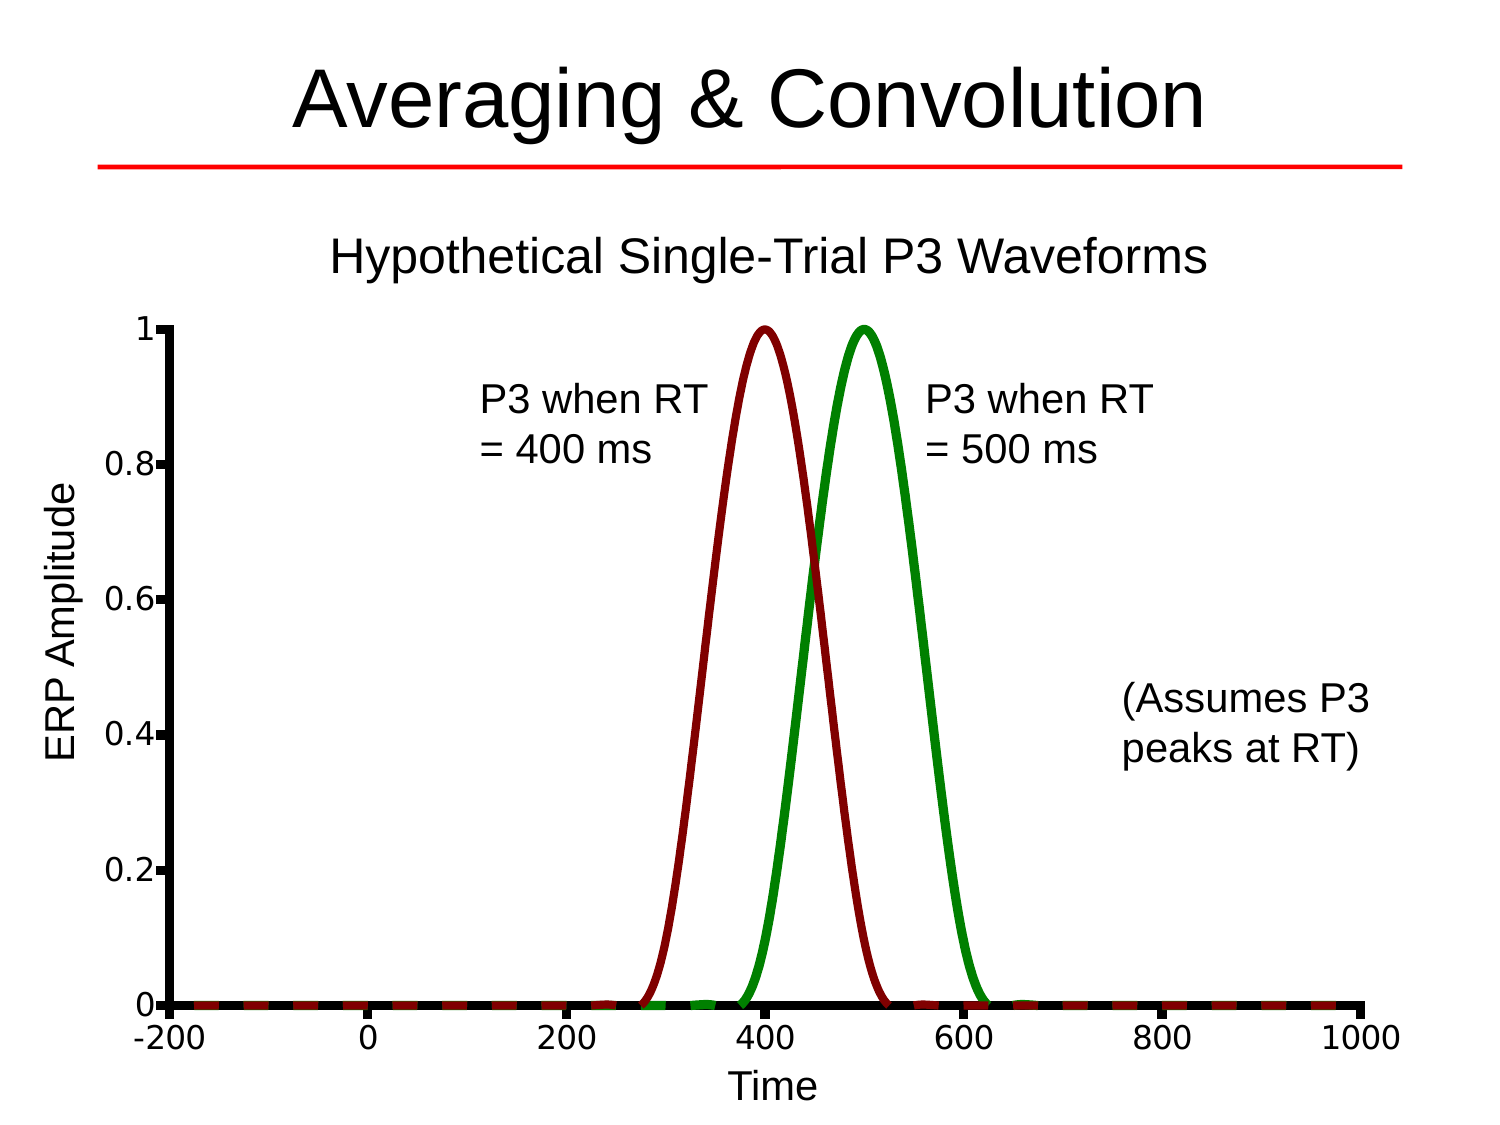

# Averaging & Convolution

Hypothetical Single-Trial P3 Waveforms

### Chart

| Category |  |  |
|---|---|---|
P3 when RT = 400 ms
P3 when RT = 500 ms
ERP Amplitude
(Assumes P3 peaks at RT)
Time